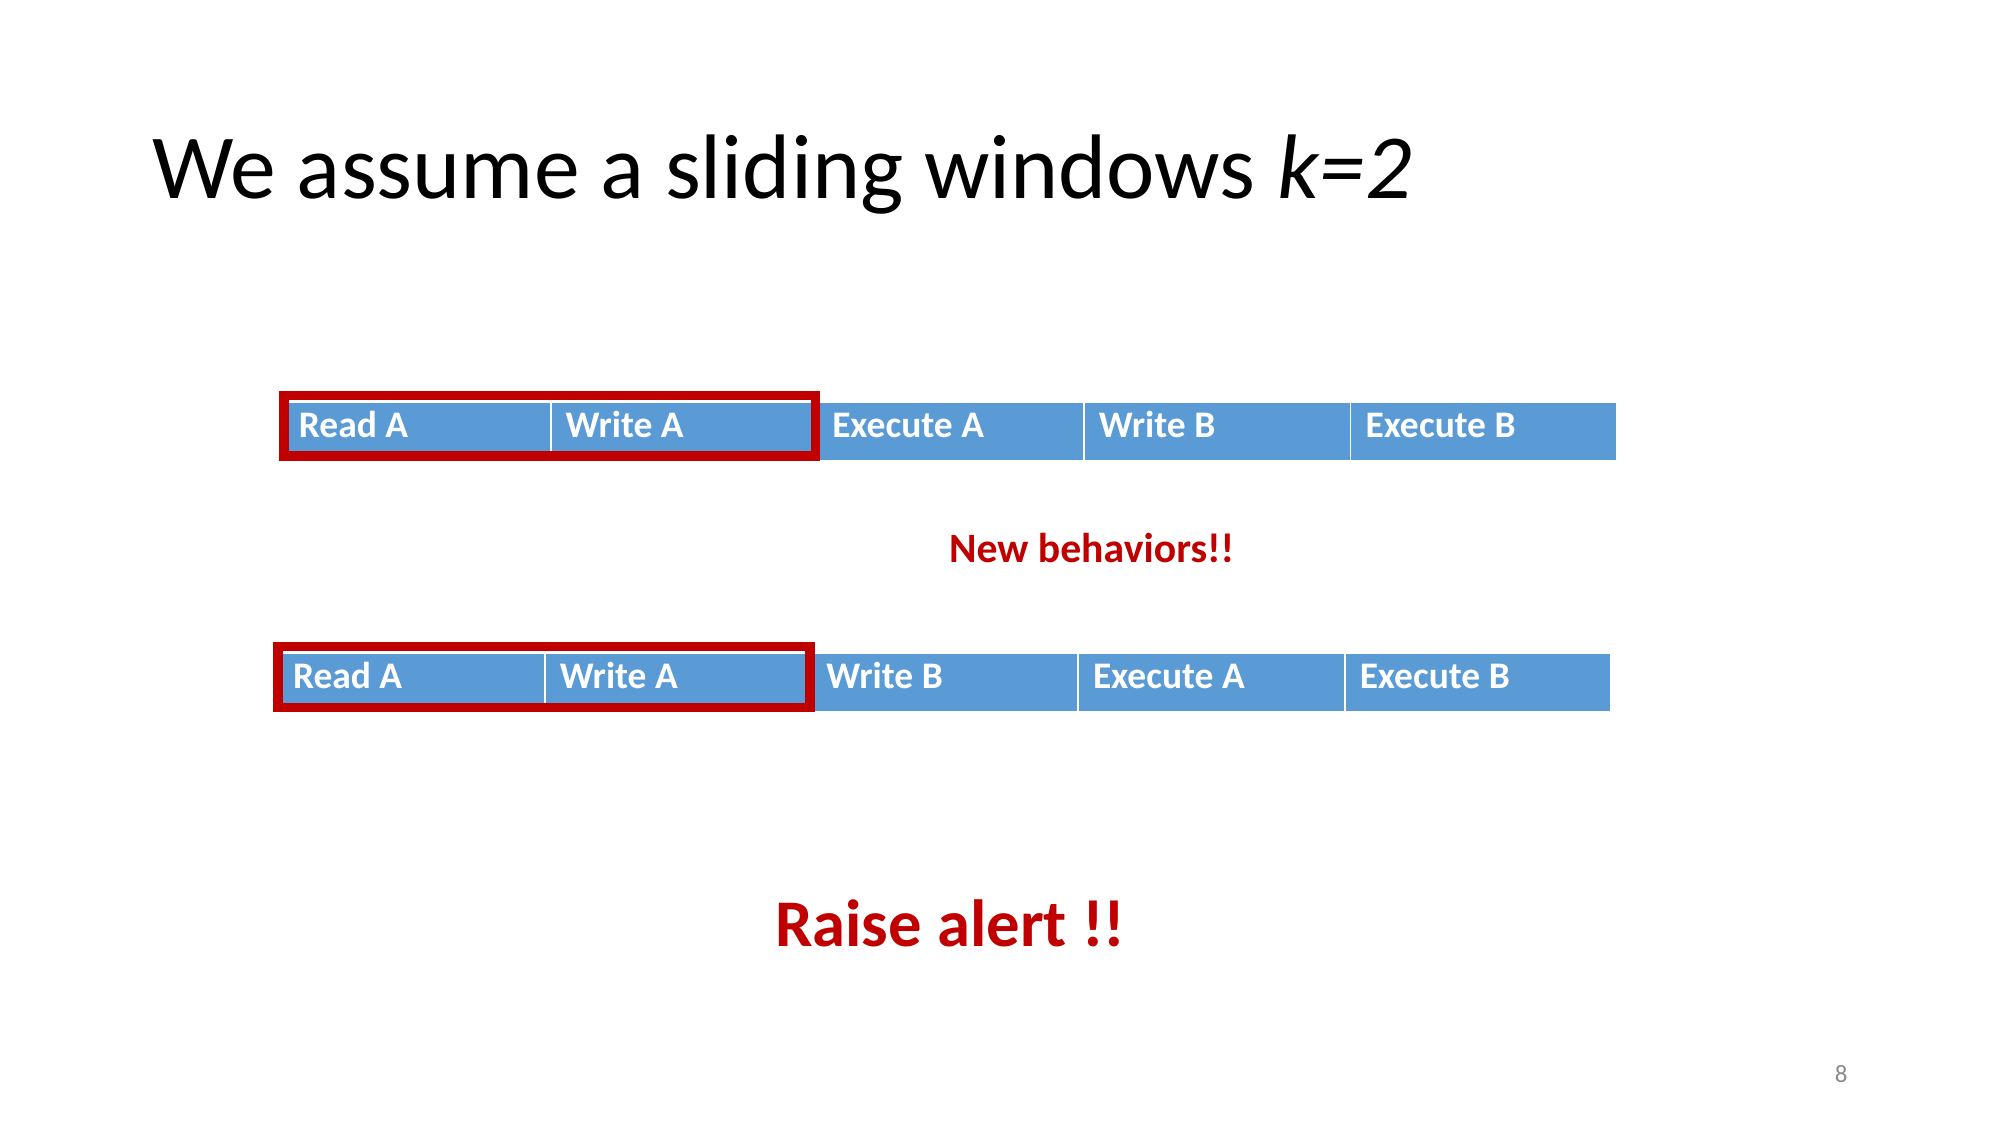

# We assume a sliding windows k=2

| Read A | Write A | Execute A | Write B | Execute B |
| --- | --- | --- | --- | --- |
New behaviors!!

| Read A | Write A | Write B | Execute A | Execute B |
| --- | --- | --- | --- | --- |
Raise alert !!
8